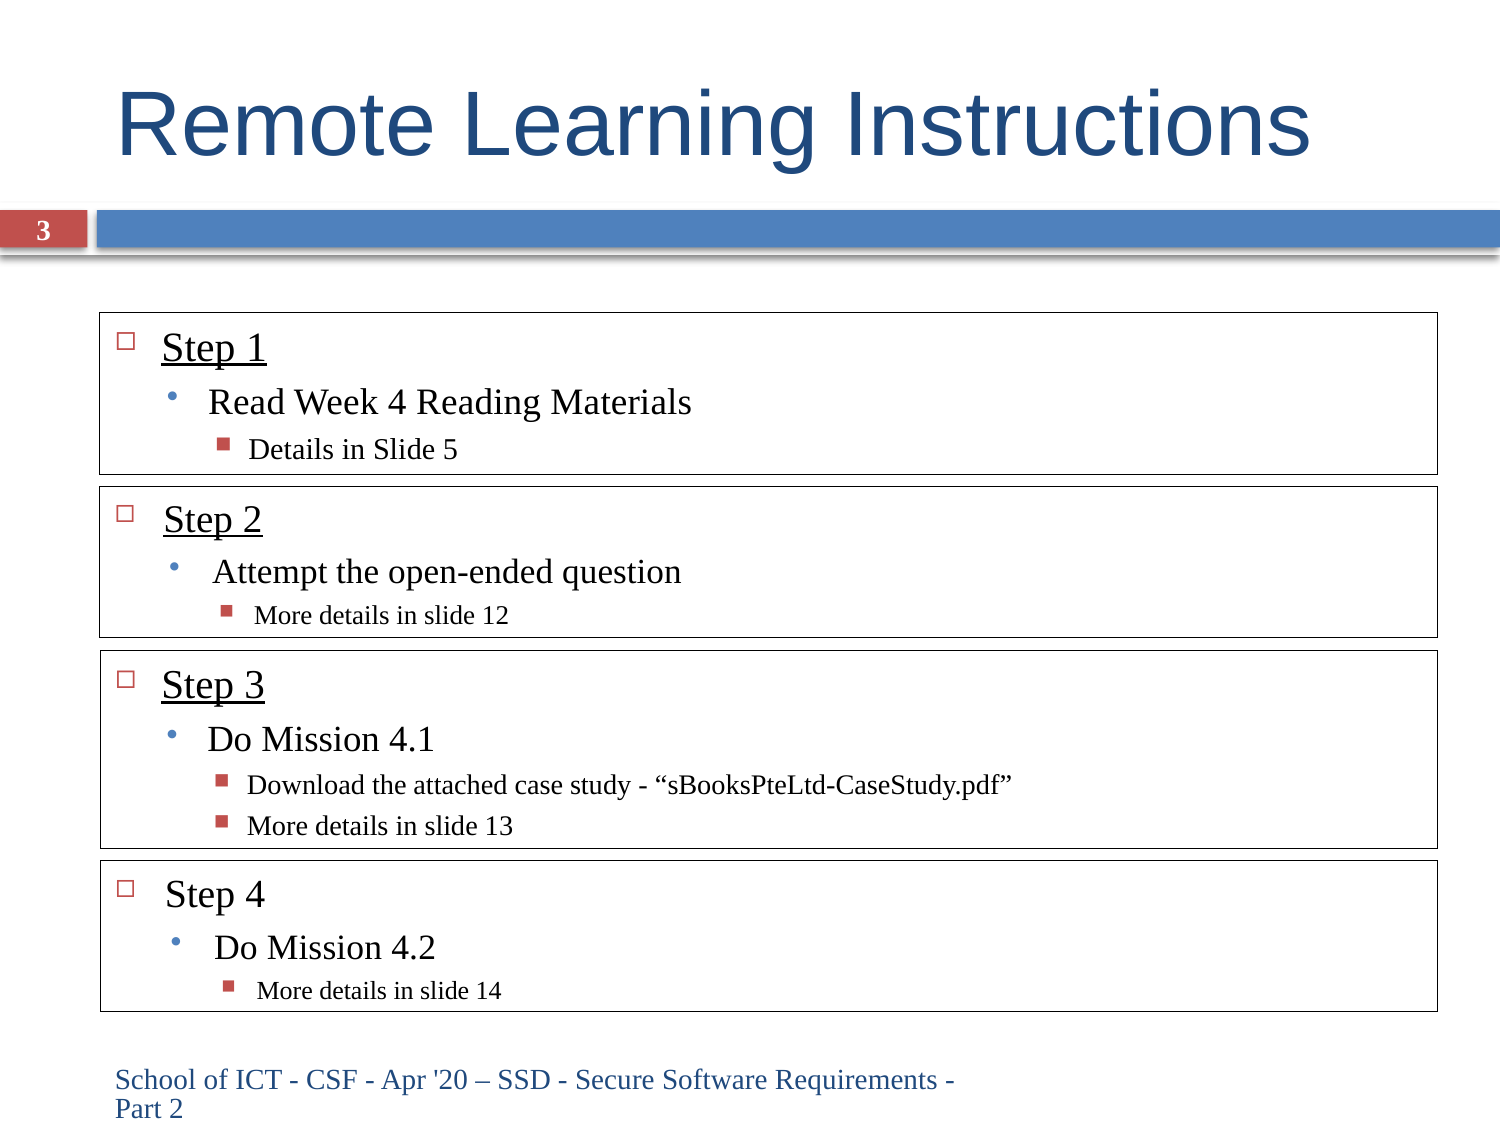

# Remote Learning Instructions
3
Step 1
Read Week 4 Reading Materials
Details in Slide 5

Step 2
Attempt the open-ended question
More details in slide 12

Step 3
Do Mission 4.1
Download the attached case study - “sBooksPteLtd-CaseStudy.pdf”
More details in slide 13

Step 4
Do Mission 4.2
More details in slide 14
School of ICT - CSF - Apr '20 – SSD - Secure Software Requirements - Part 2